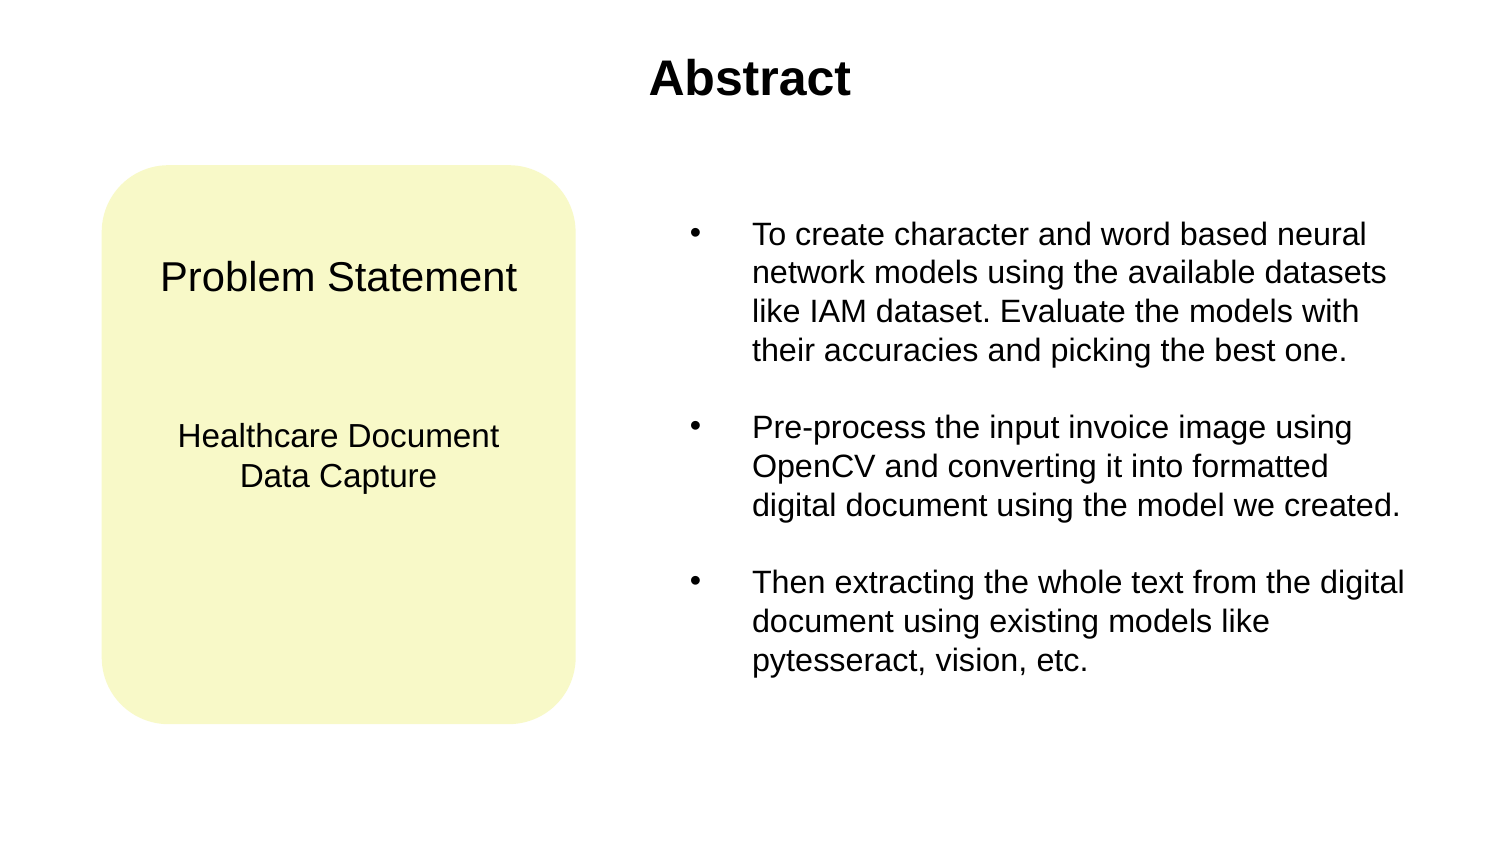

# Abstract

To create character and word based neural network models using the available datasets like IAM dataset. Evaluate the models with their accuracies and picking the best one.

Pre-process the input invoice image using OpenCV and converting it into formatted digital document using the model we created.

Then extracting the whole text from the digital document using existing models like pytesseract, vision, etc.
Problem Statement
Healthcare Document Data Capture